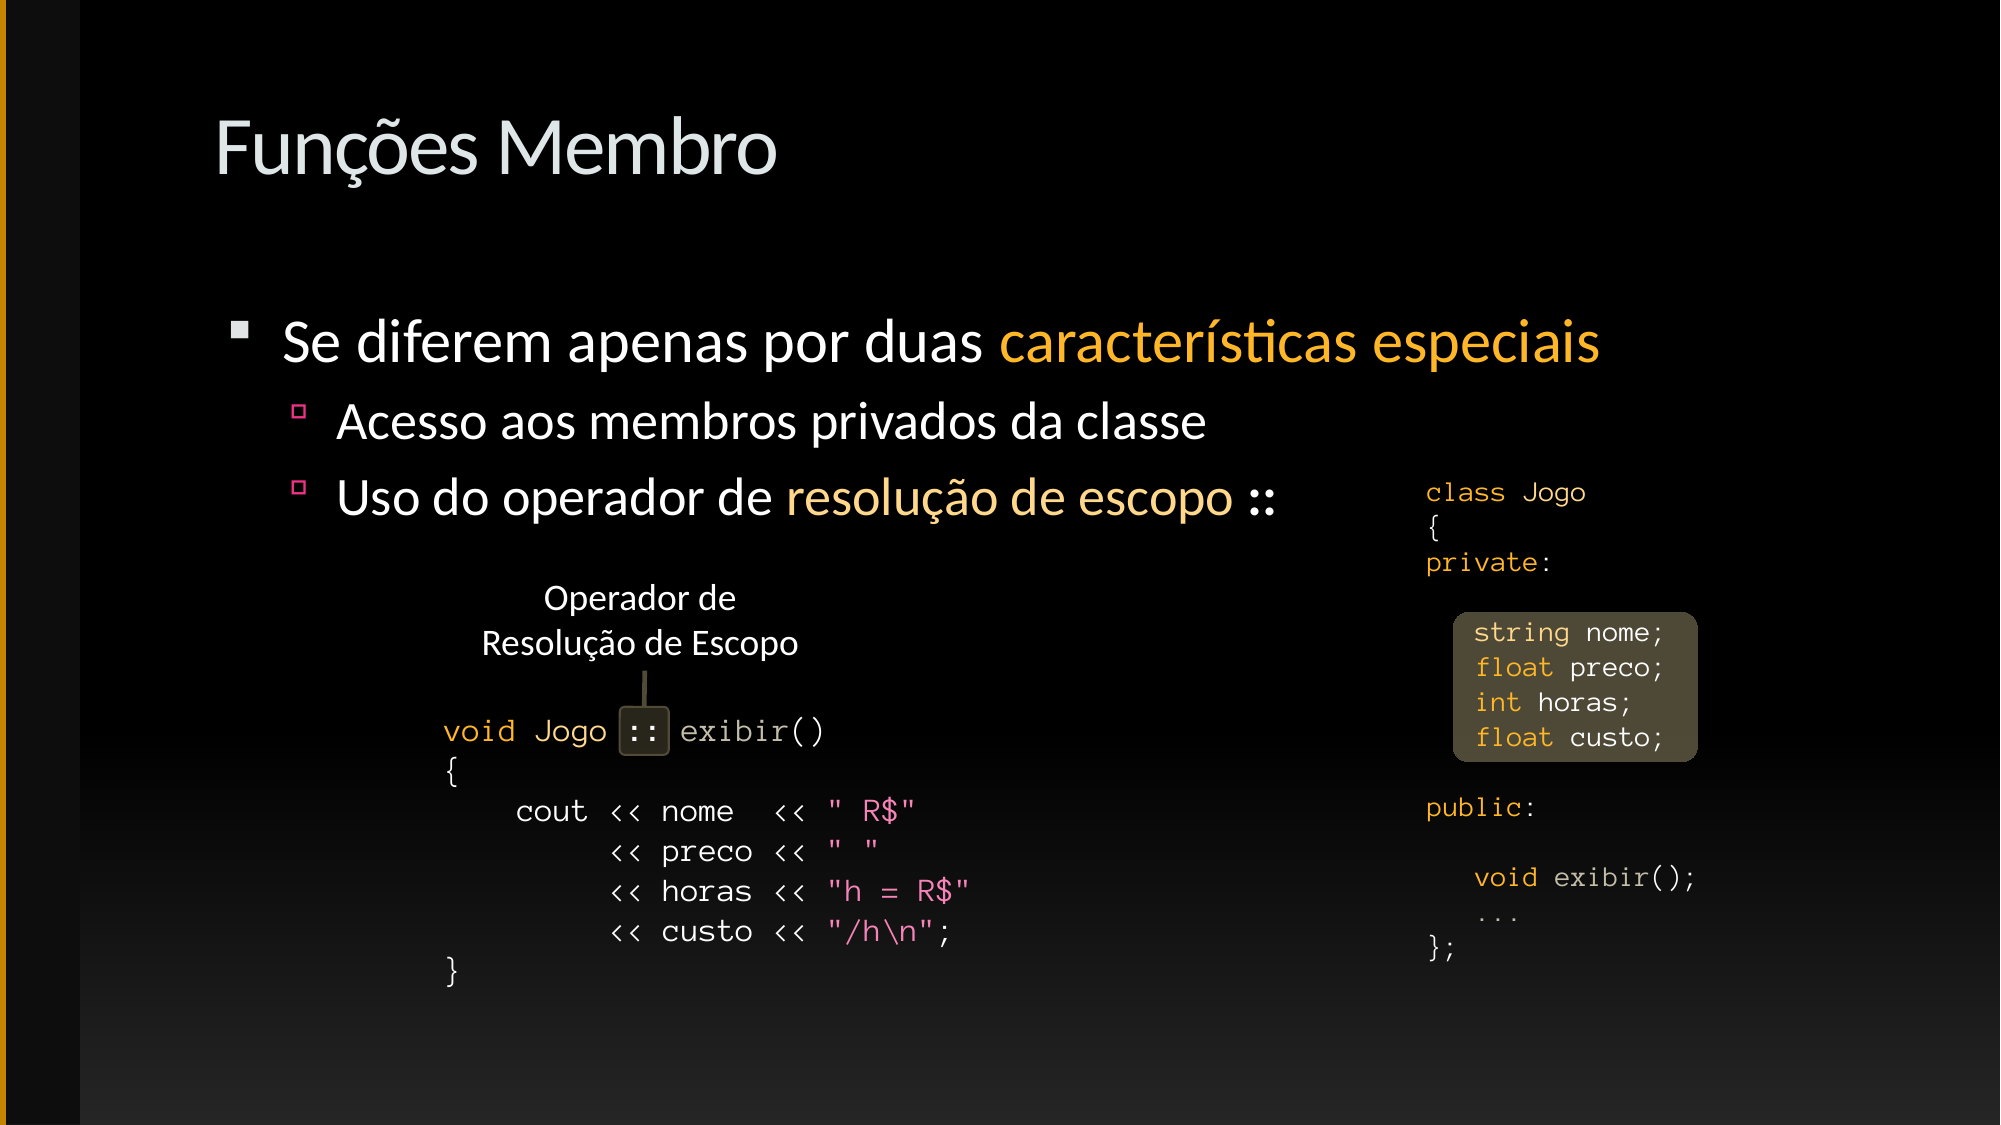

# Funções Membro
Se diferem apenas por duas características especiais
Acesso aos membros privados da classe
Uso do operador de resolução de escopo ::

class Jogo
{
private:
   string nome;
   float preco;
   int horas;
   float custo;
public:
   void exibir();
   ...
};
Operador de
Resolução de Escopo

void Jogo :: exibir()
{
    cout << nome  << " R$"
         << preco << " "
         << horas << "h = R$"
         << custo << "/h\n";
}